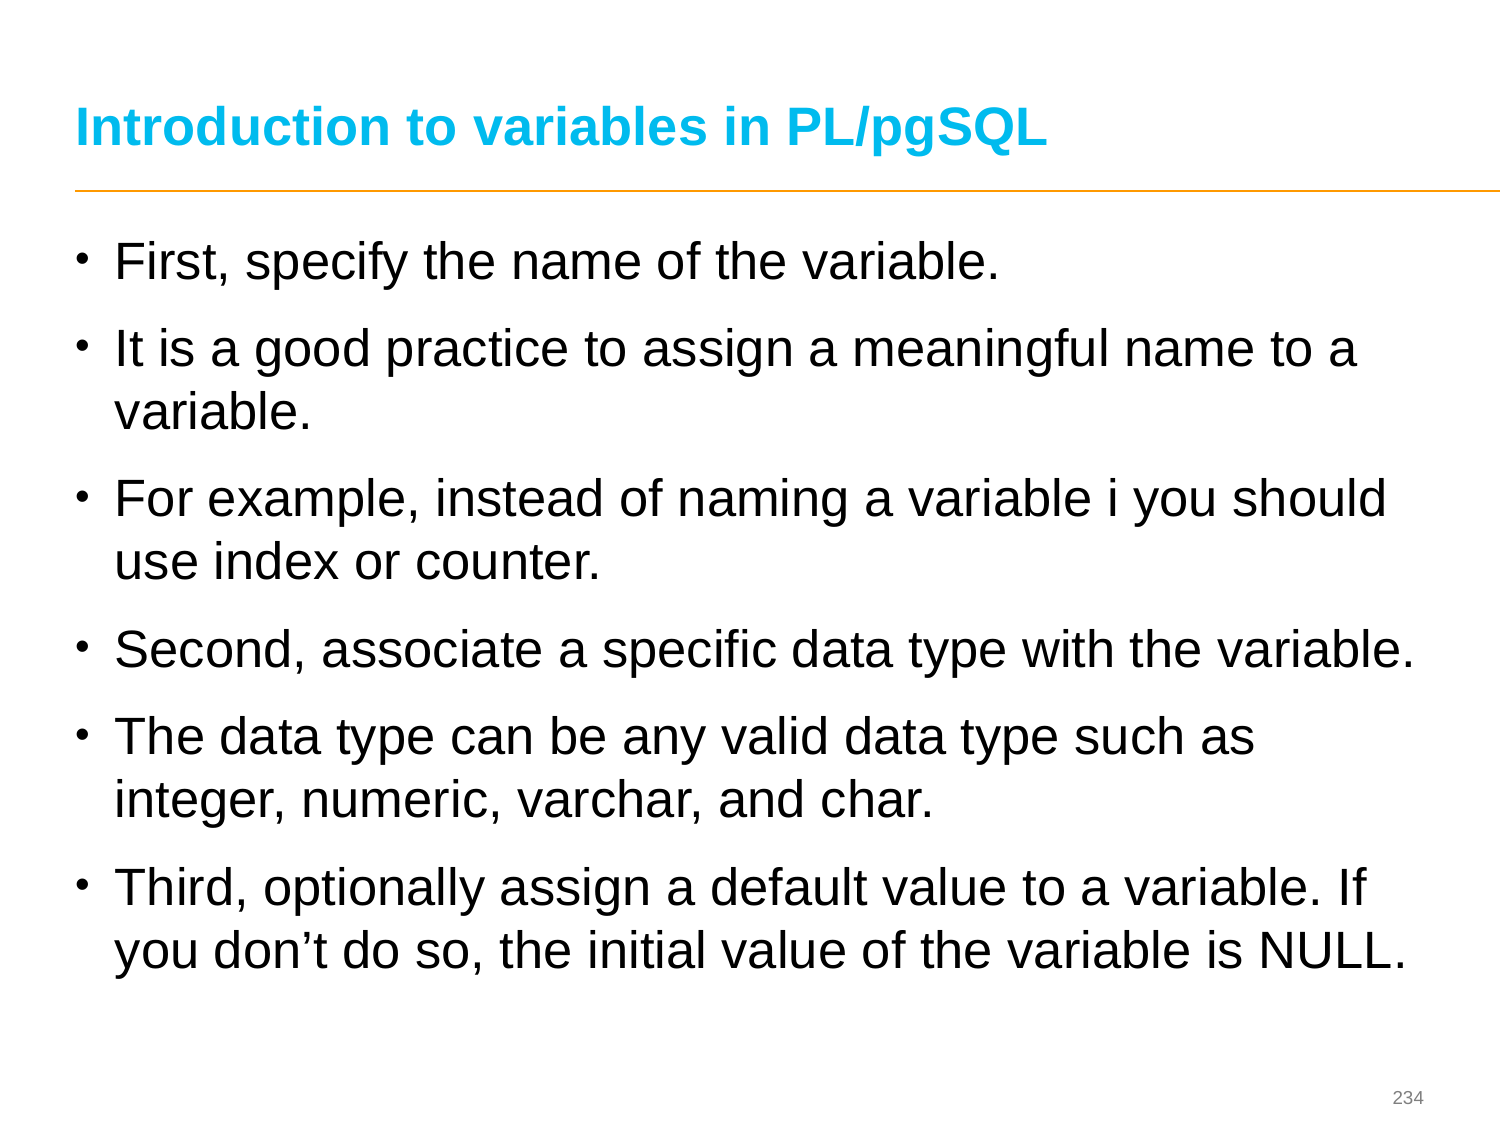

# Introduction to variables in PL/pgSQL
First, specify the name of the variable.
It is a good practice to assign a meaningful name to a variable.
For example, instead of naming a variable i you should use index or counter.
Second, associate a specific data type with the variable.
The data type can be any valid data type such as integer, numeric, varchar, and char.
Third, optionally assign a default value to a variable. If you don’t do so, the initial value of the variable is NULL.